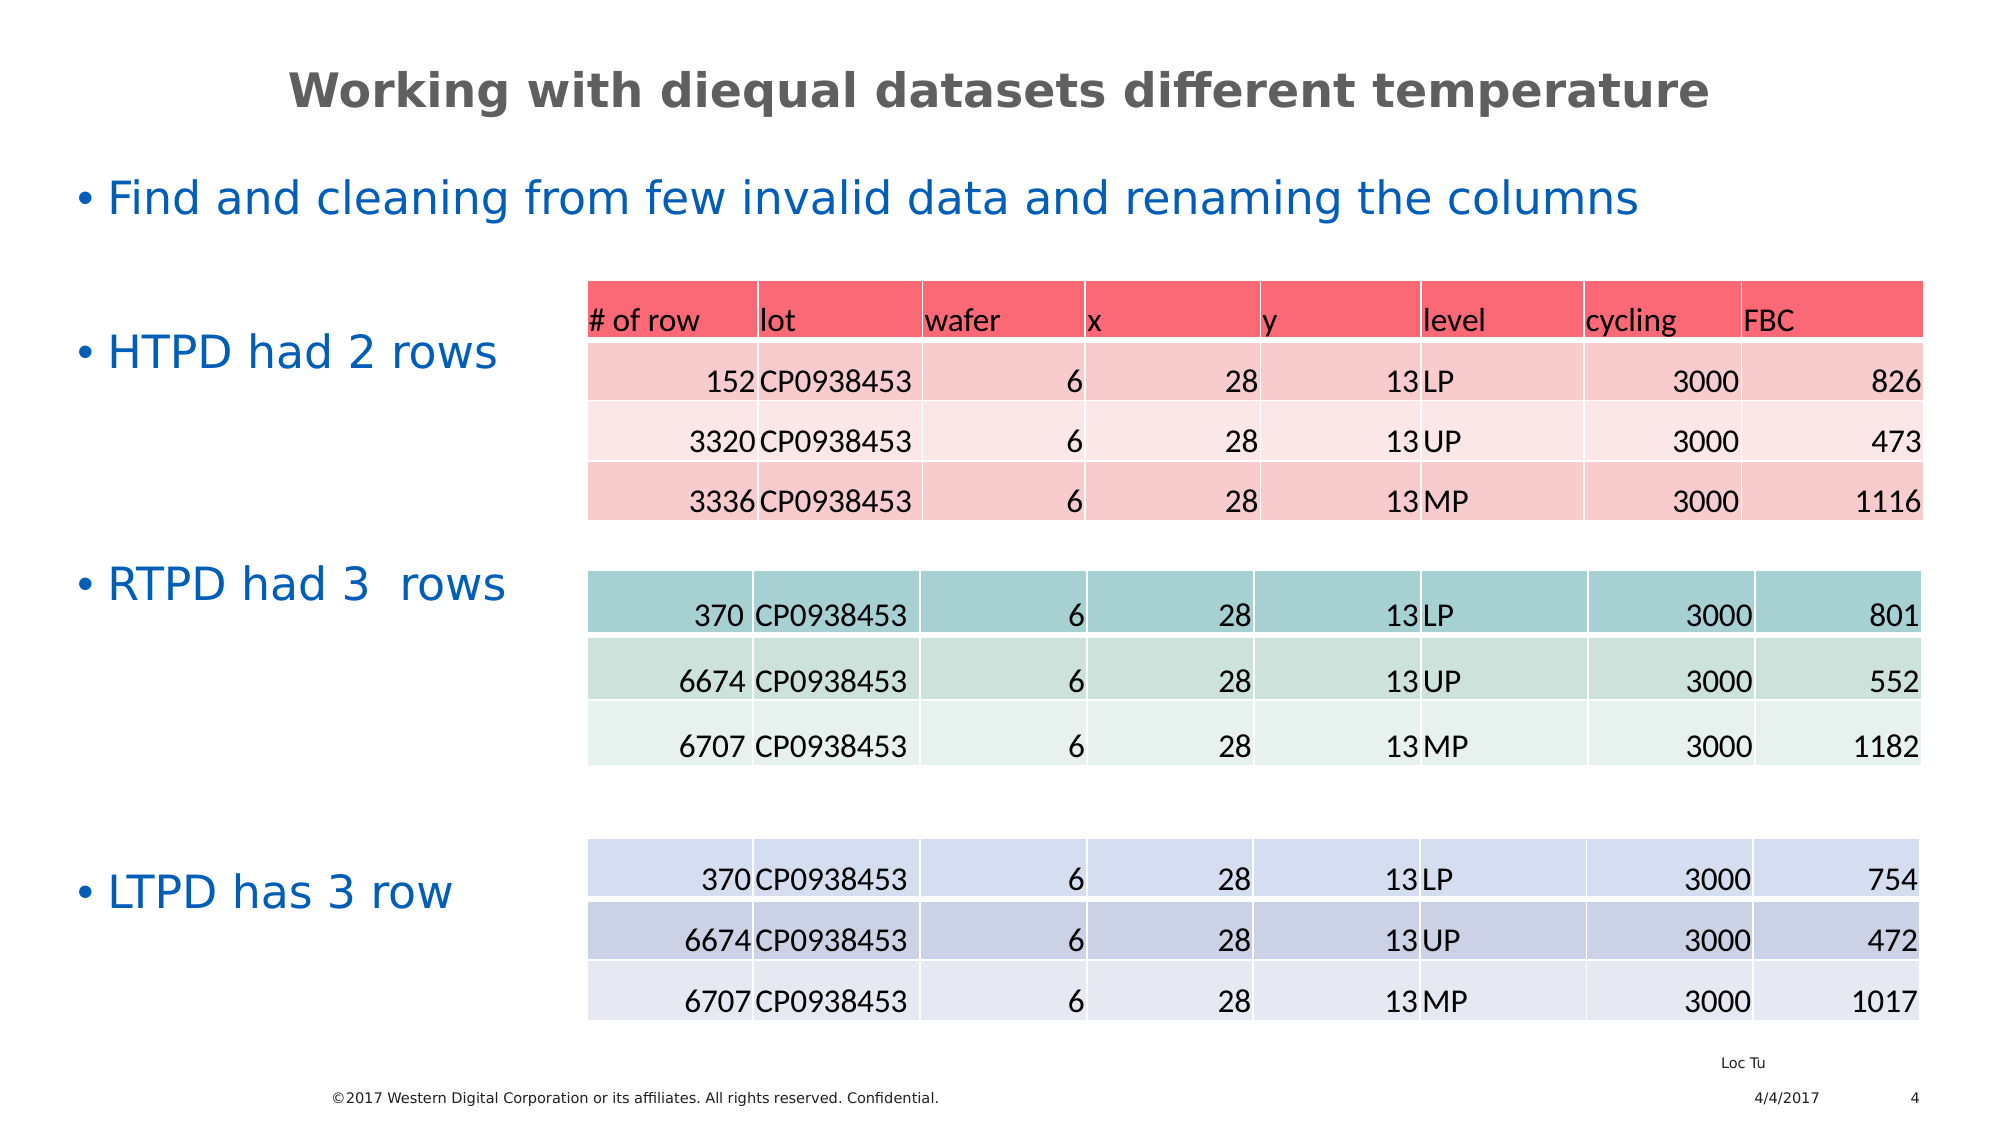

# Working with diequal datasets different temperature
Find and cleaning from few invalid data and renaming the columns

HTPD had 2 rows

RTPD had 3  rows

LTPD has 3 row
| # of row | lot | wafer | x | y | level | cycling | FBC |
| --- | --- | --- | --- | --- | --- | --- | --- |
| 152 | CP0938453 | 6 | 28 | 13 | LP | 3000 | 826 |
| 3320 | CP0938453 | 6 | 28 | 13 | UP | 3000 | 473 |
| 3336 | CP0938453 | 6 | 28 | 13 | MP | 3000 | 1116 |
| 370 | CP0938453 | 6 | 28 | 13 | LP | 3000 | 801 |
| --- | --- | --- | --- | --- | --- | --- | --- |
| 6674 | CP0938453 | 6 | 28 | 13 | UP | 3000 | 552 |
| 6707 | CP0938453 | 6 | 28 | 13 | MP | 3000 | 1182 |
| 370 | CP0938453 | 6 | 28 | 13 | LP | 3000 | 754 |
| --- | --- | --- | --- | --- | --- | --- | --- |
| 6674 | CP0938453 | 6 | 28 | 13 | UP | 3000 | 472 |
| 6707 | CP0938453 | 6 | 28 | 13 | MP | 3000 | 1017 |
©2017 Western Digital Corporation or its affiliates. All rights reserved. Confidential.
Loc Tu                             4/4/2017
4